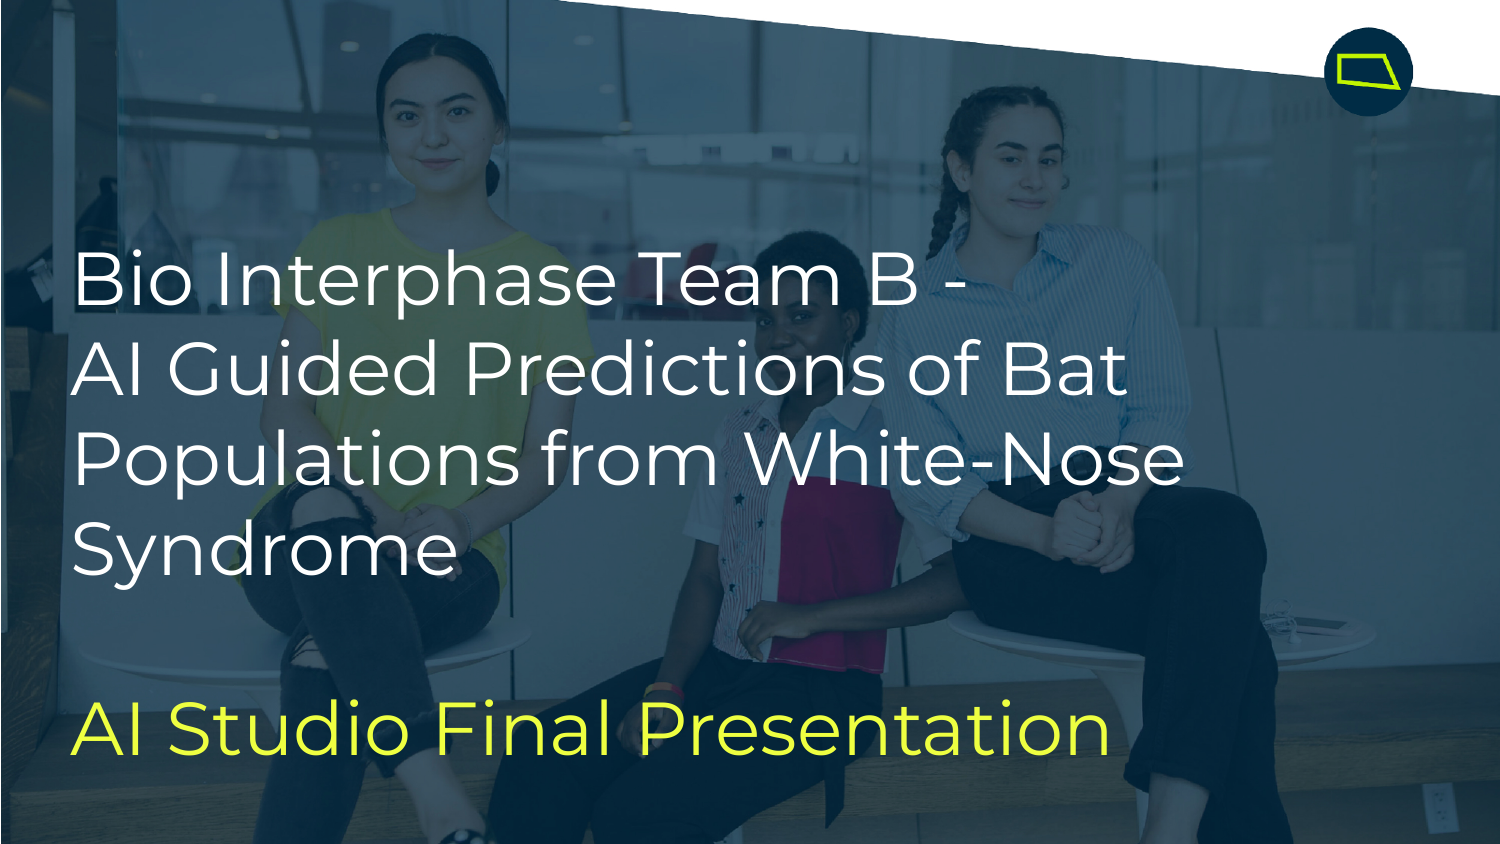

Bio Interphase Team B -
AI Guided Predictions of Bat Populations from White-Nose Syndrome

AI Studio Final Presentation